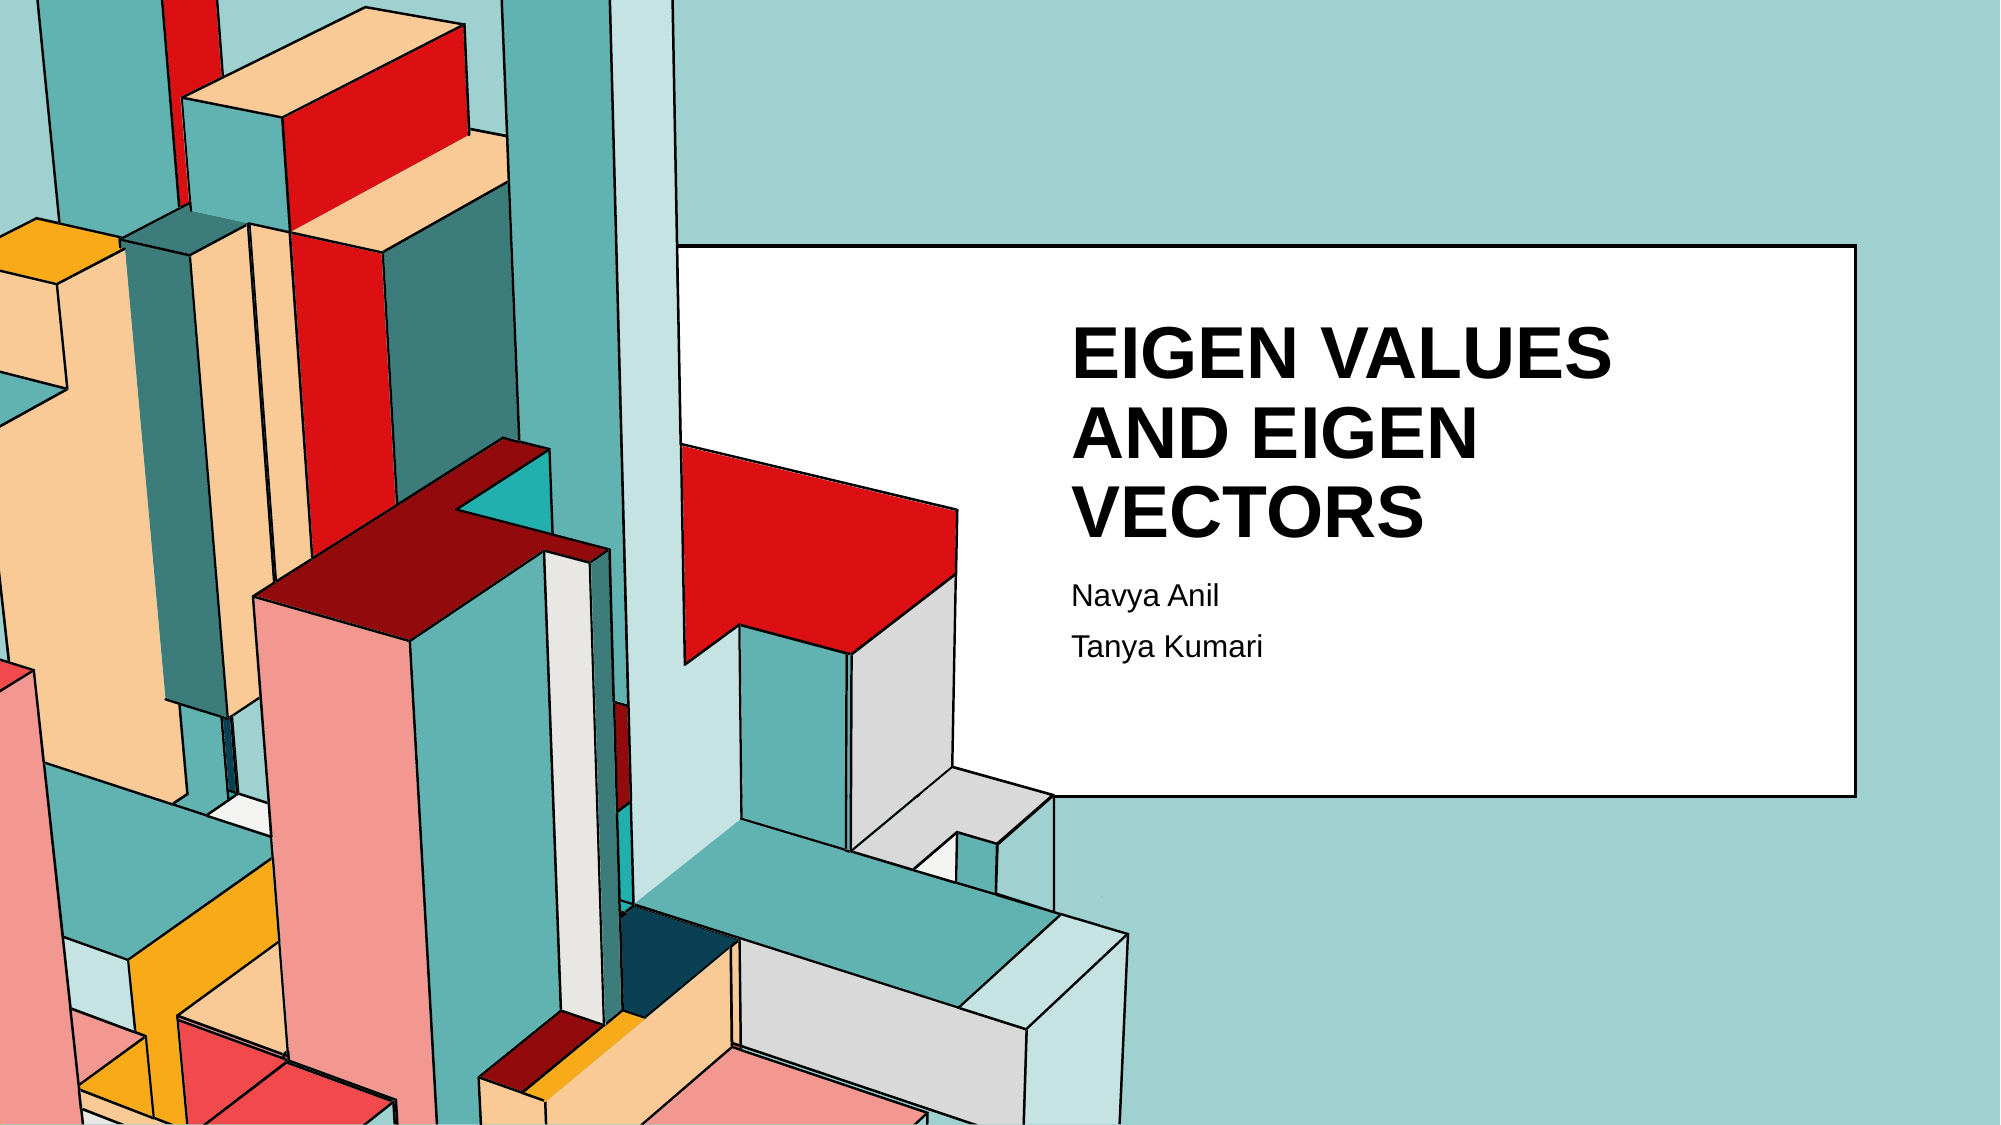

# Eigen values and eigen vectors
Navya Anil
Tanya Kumari